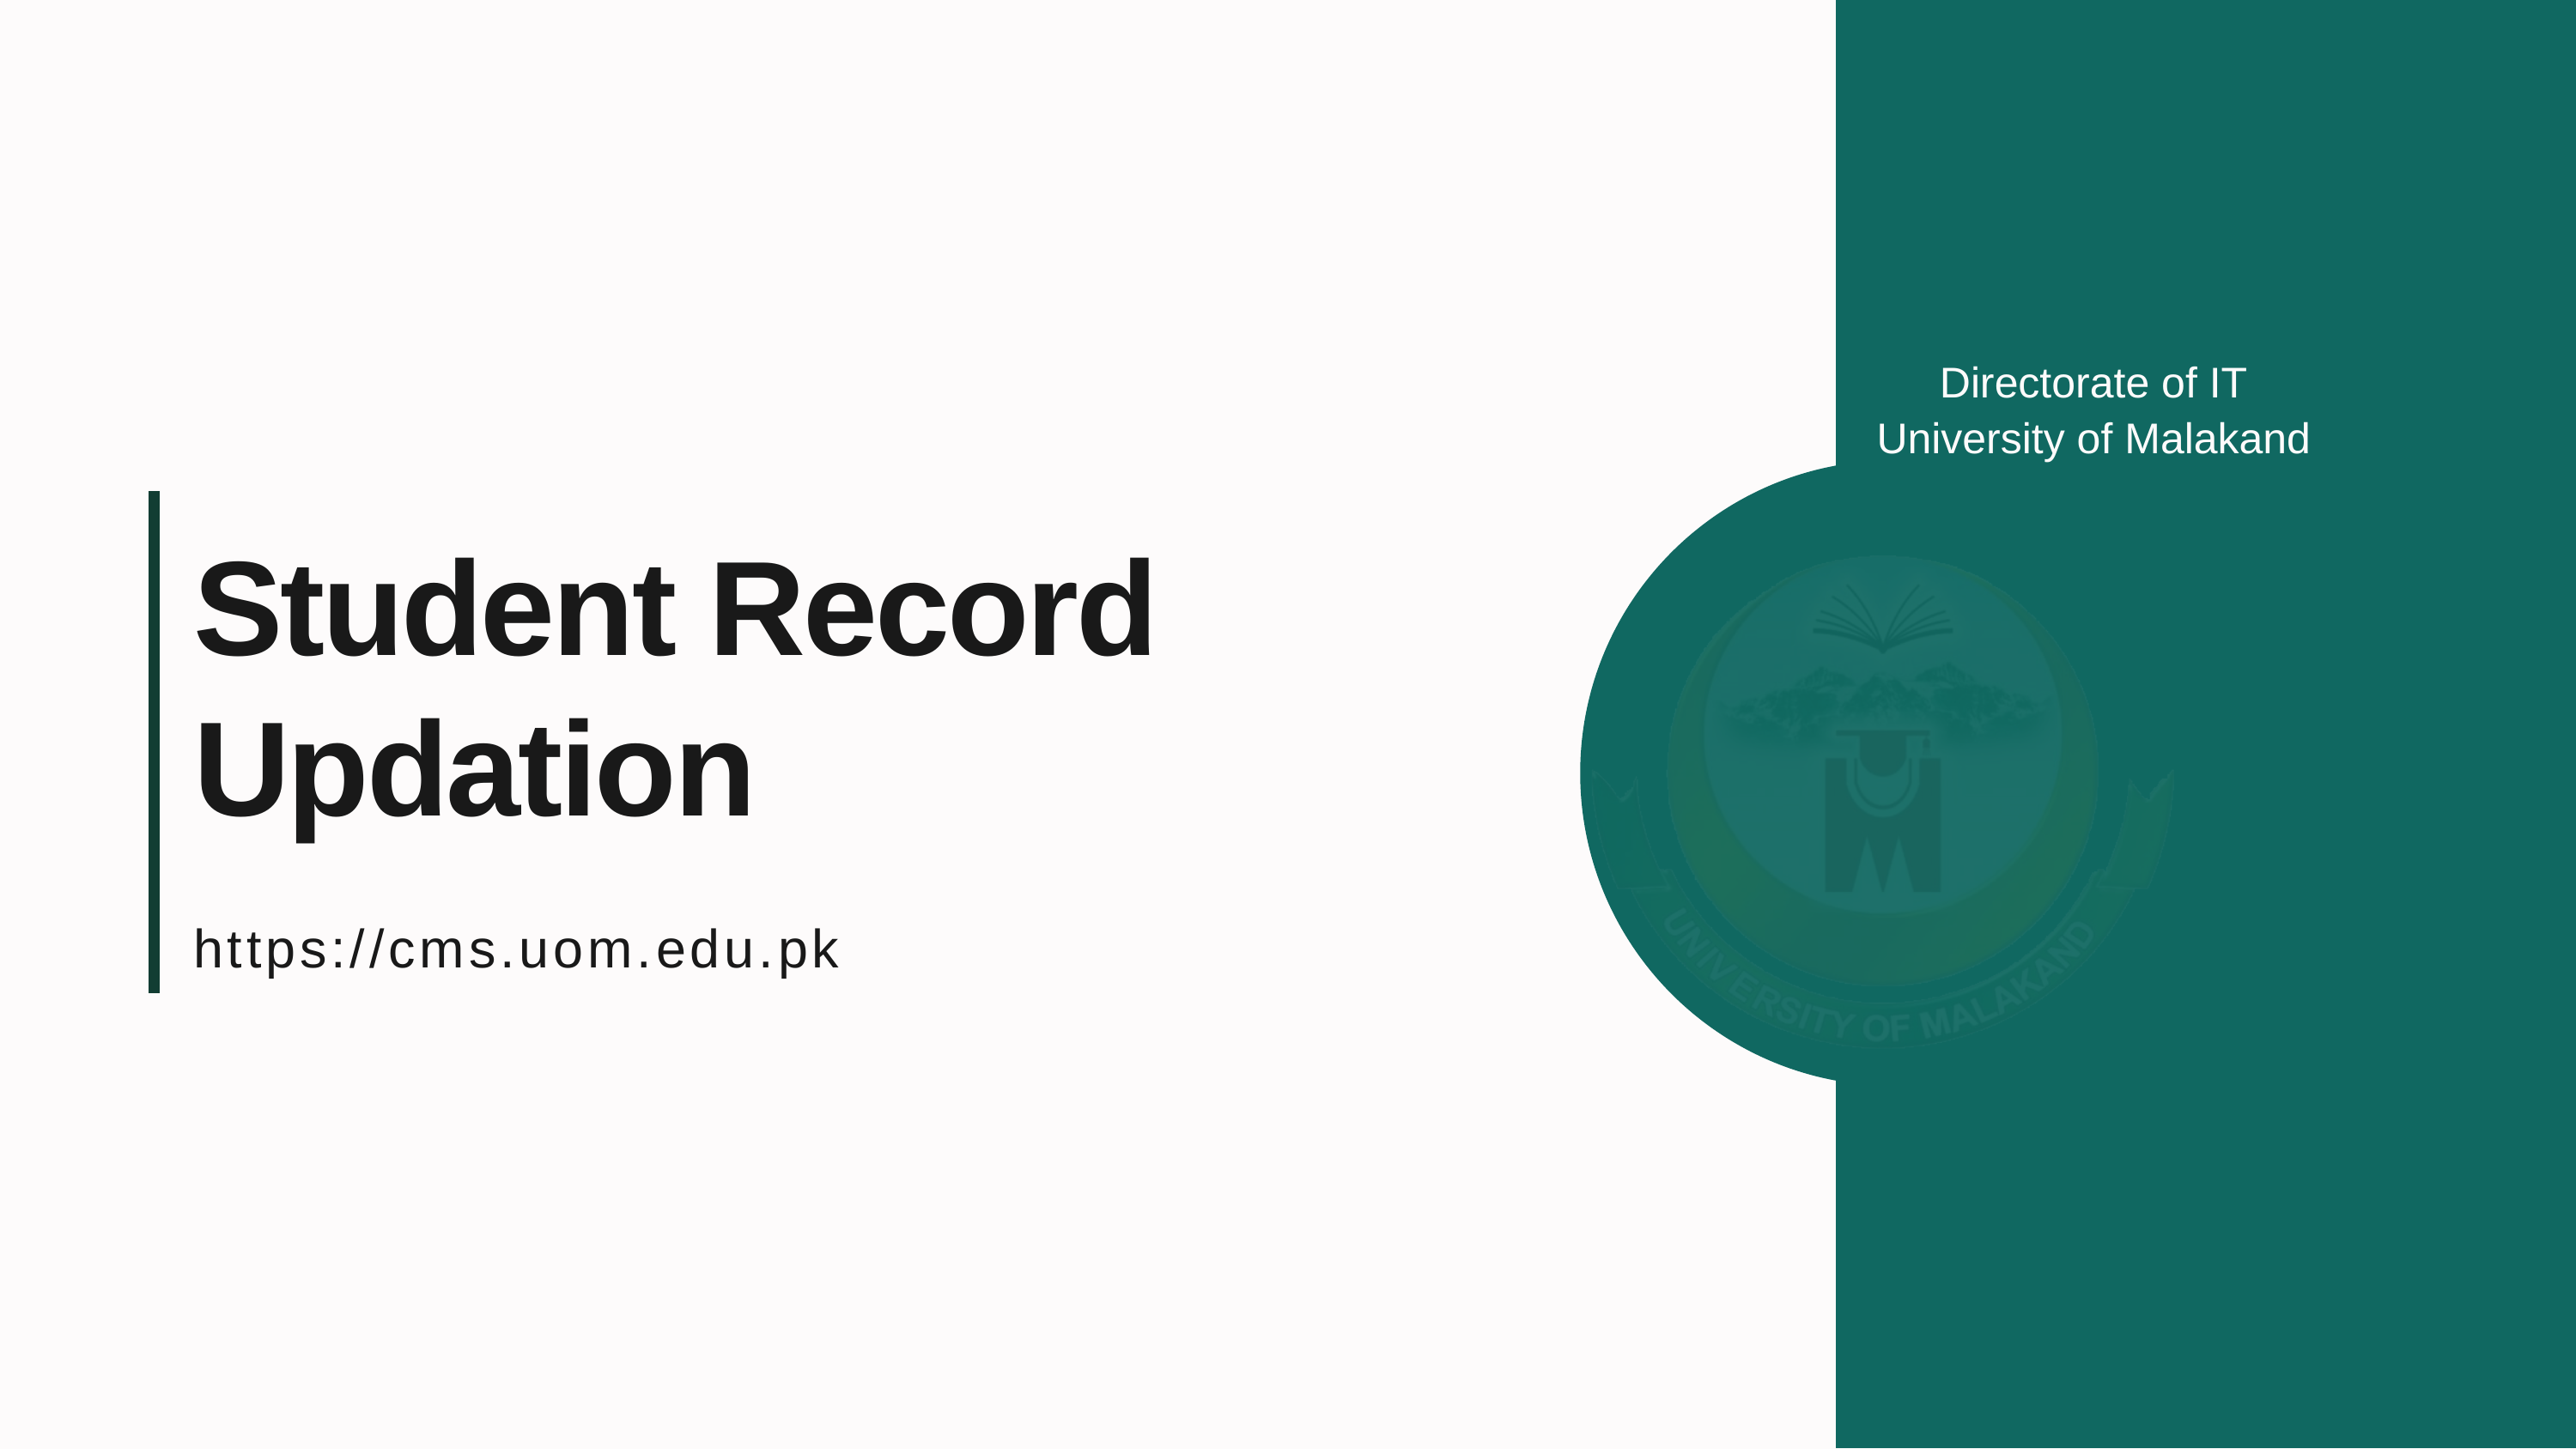

Directorate of IT
University of Malakand

Student Record

Updation
https://cms.uom.edu.pk